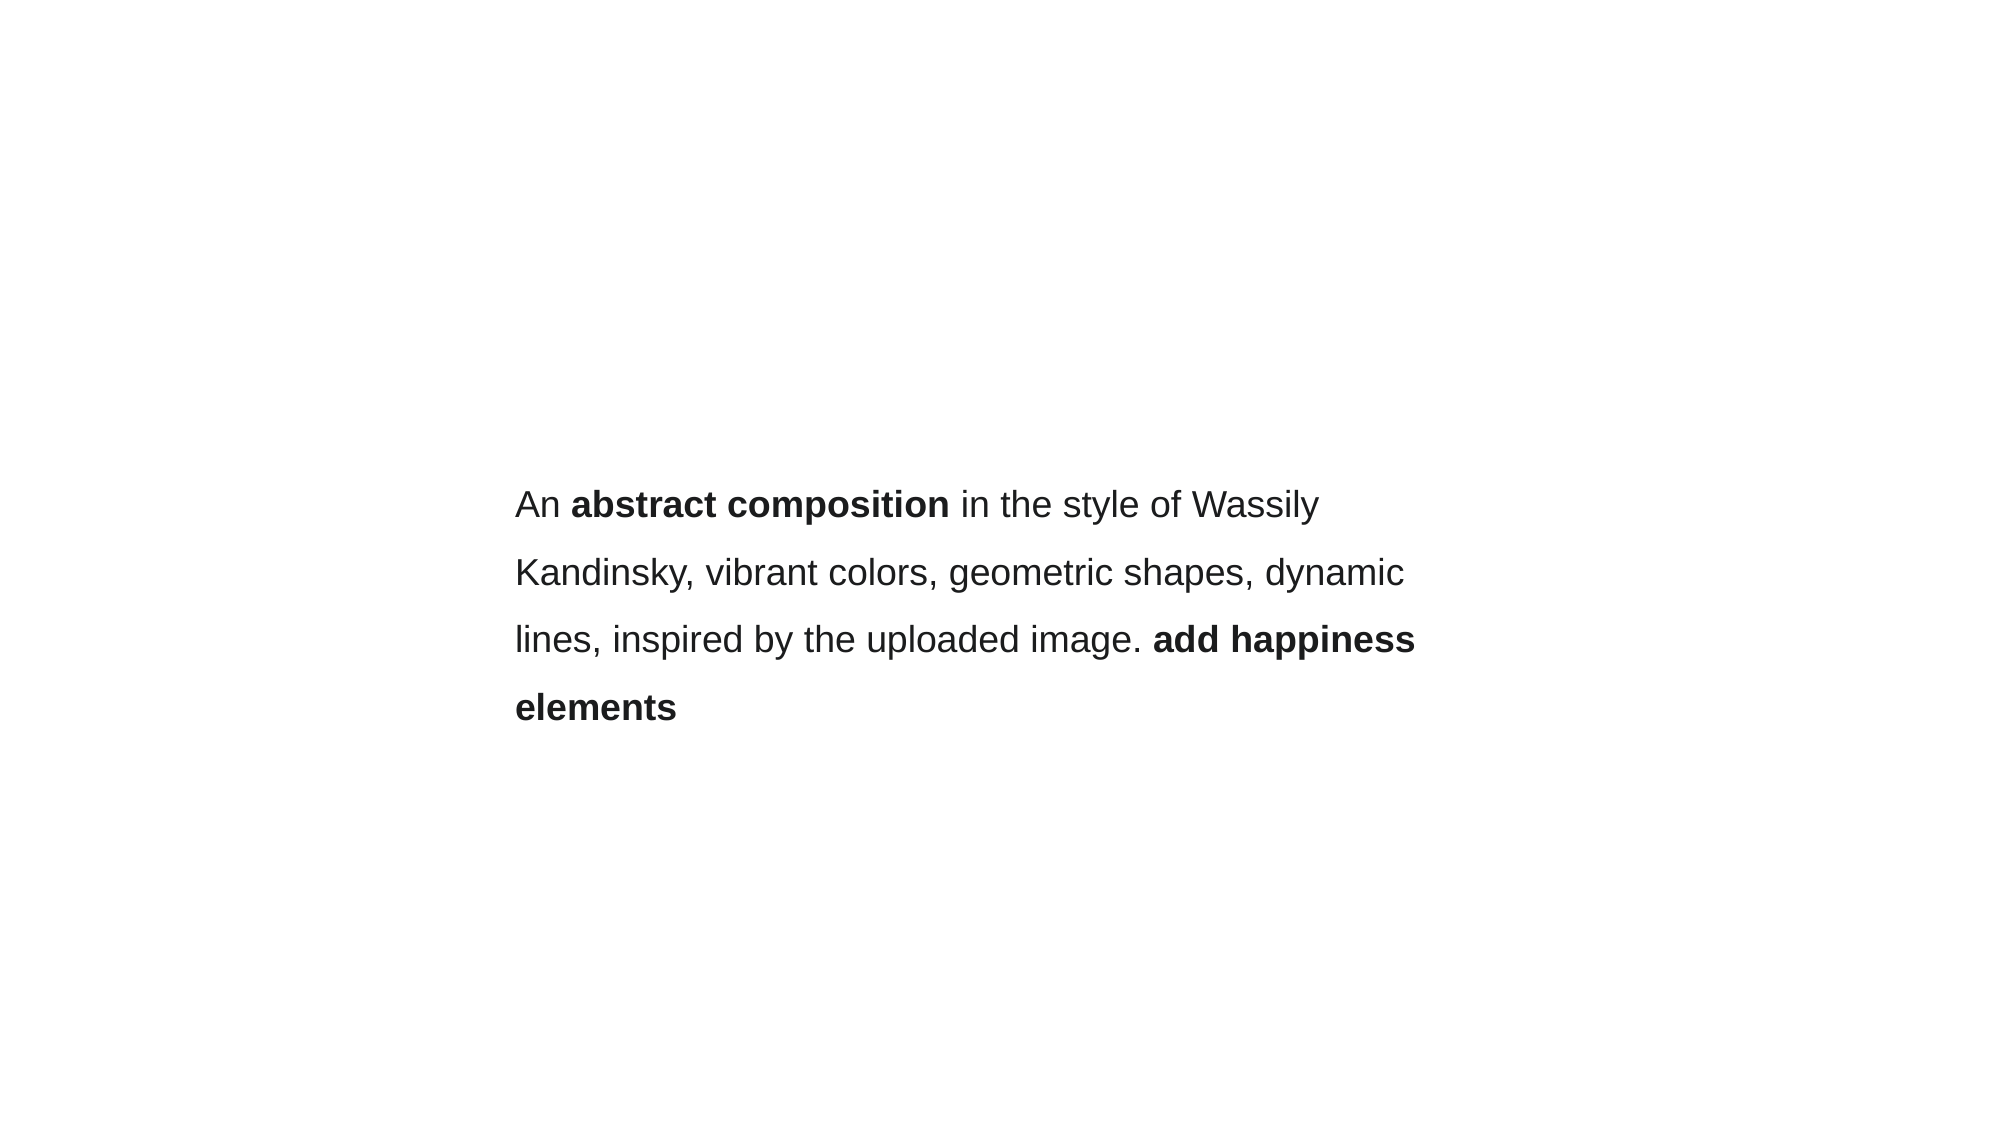

An abstract composition in the style of Wassily Kandinsky, vibrant colors, geometric shapes, dynamic lines, inspired by the uploaded image. add happiness elements